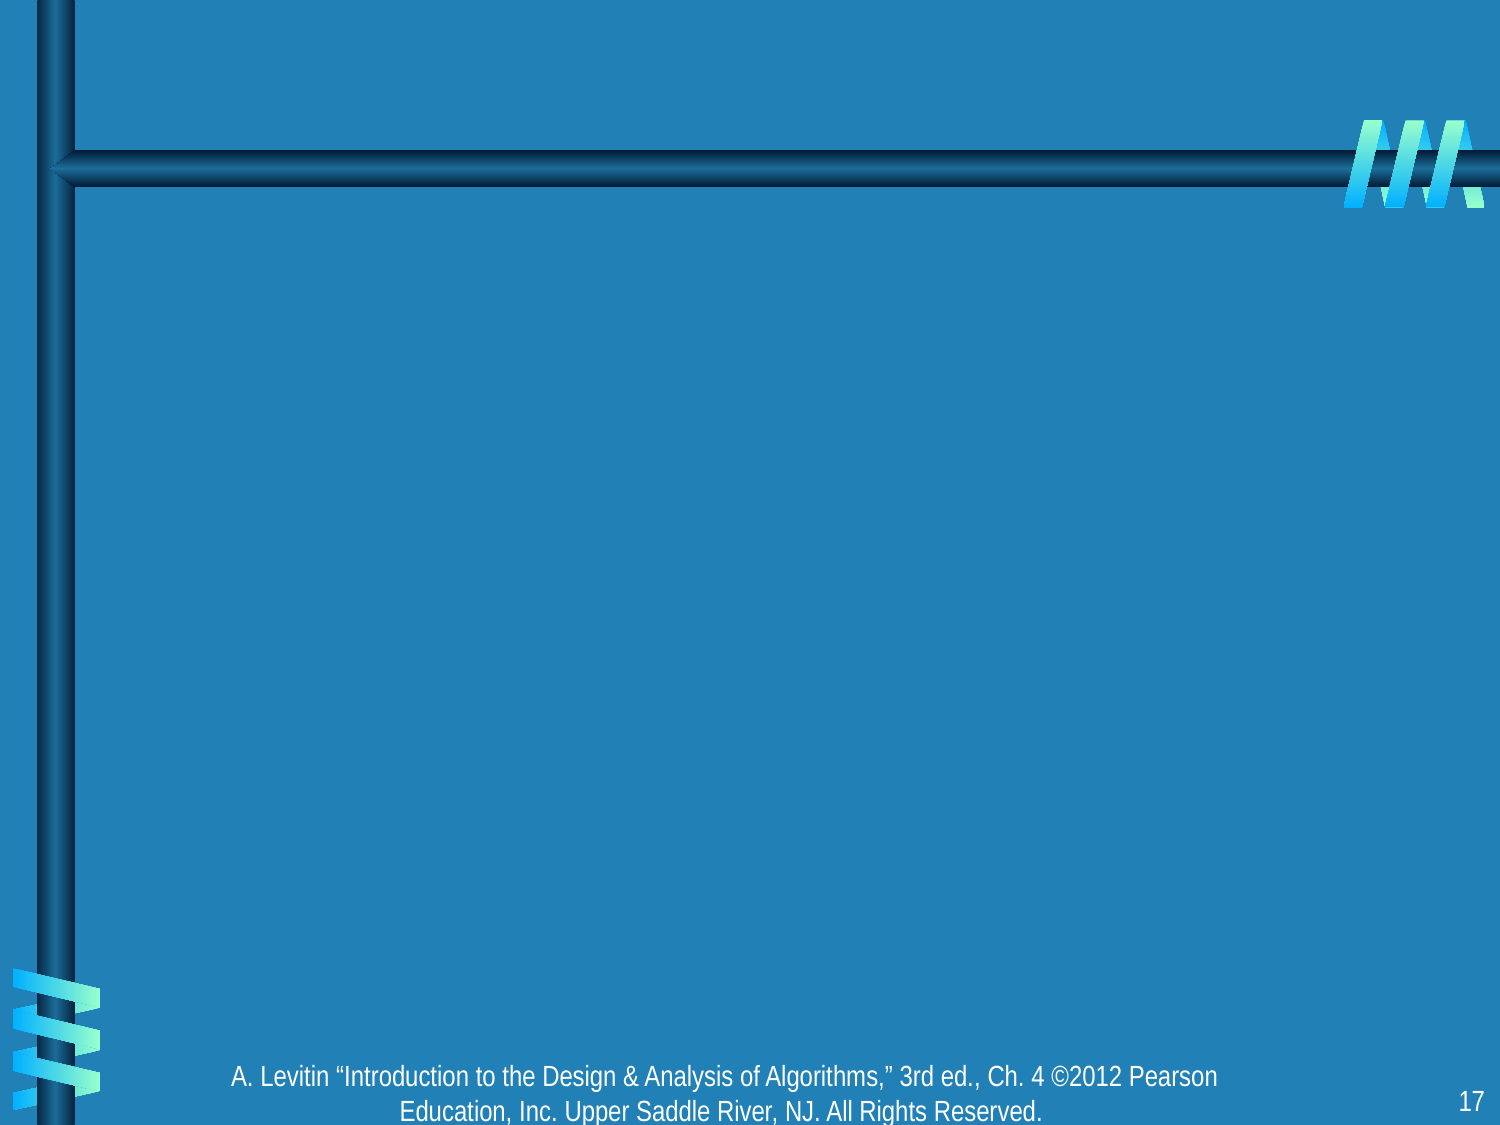

#

A. Levitin “Introduction to the Design & Analysis of Algorithms,” 3rd ed., Ch. 4 ©2012 Pearson Education, Inc. Upper Saddle River, NJ. All Rights Reserved.
17